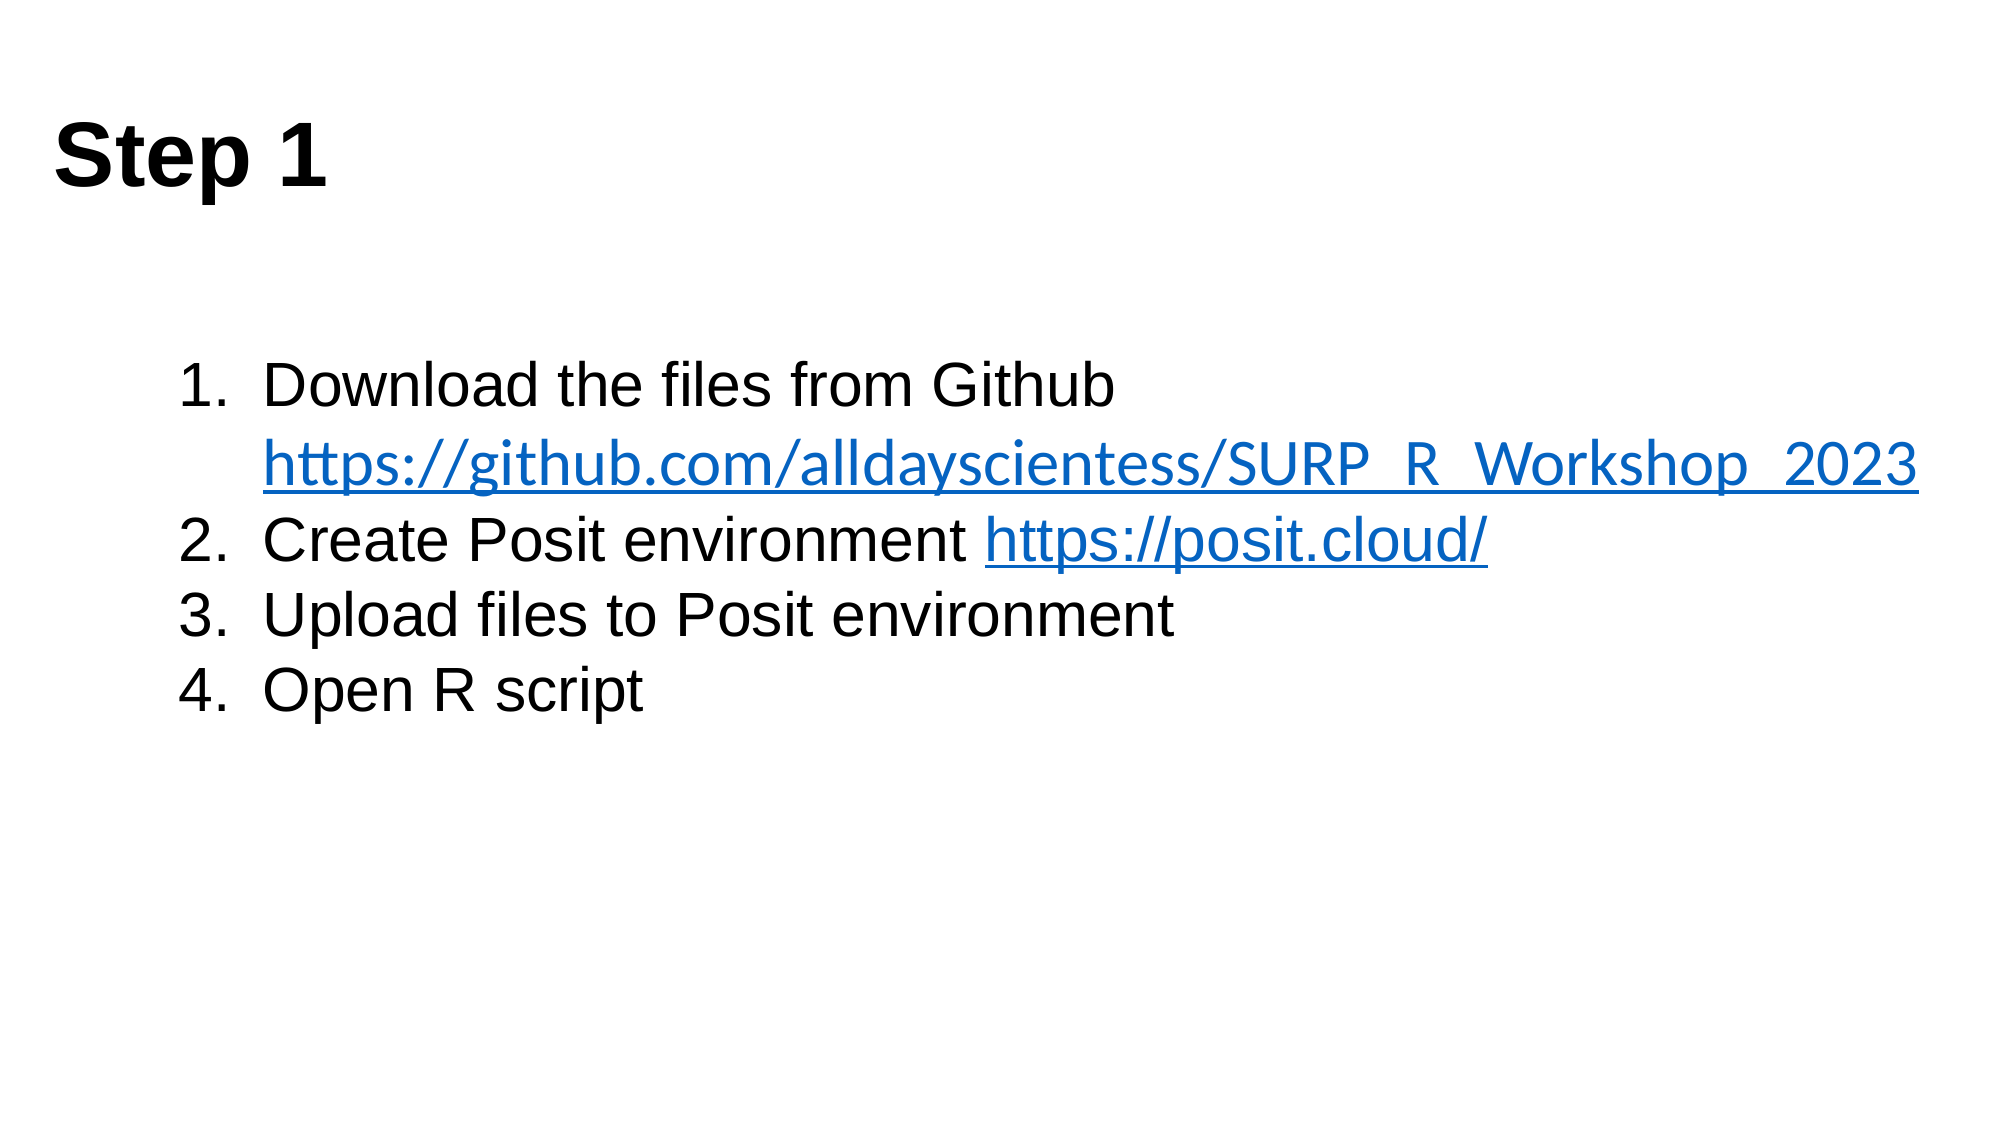

# Step 1
Download the files from Github https://github.com/alldayscientess/SURP_R_Workshop_2023
Create Posit environment https://posit.cloud/
Upload files to Posit environment
Open R script